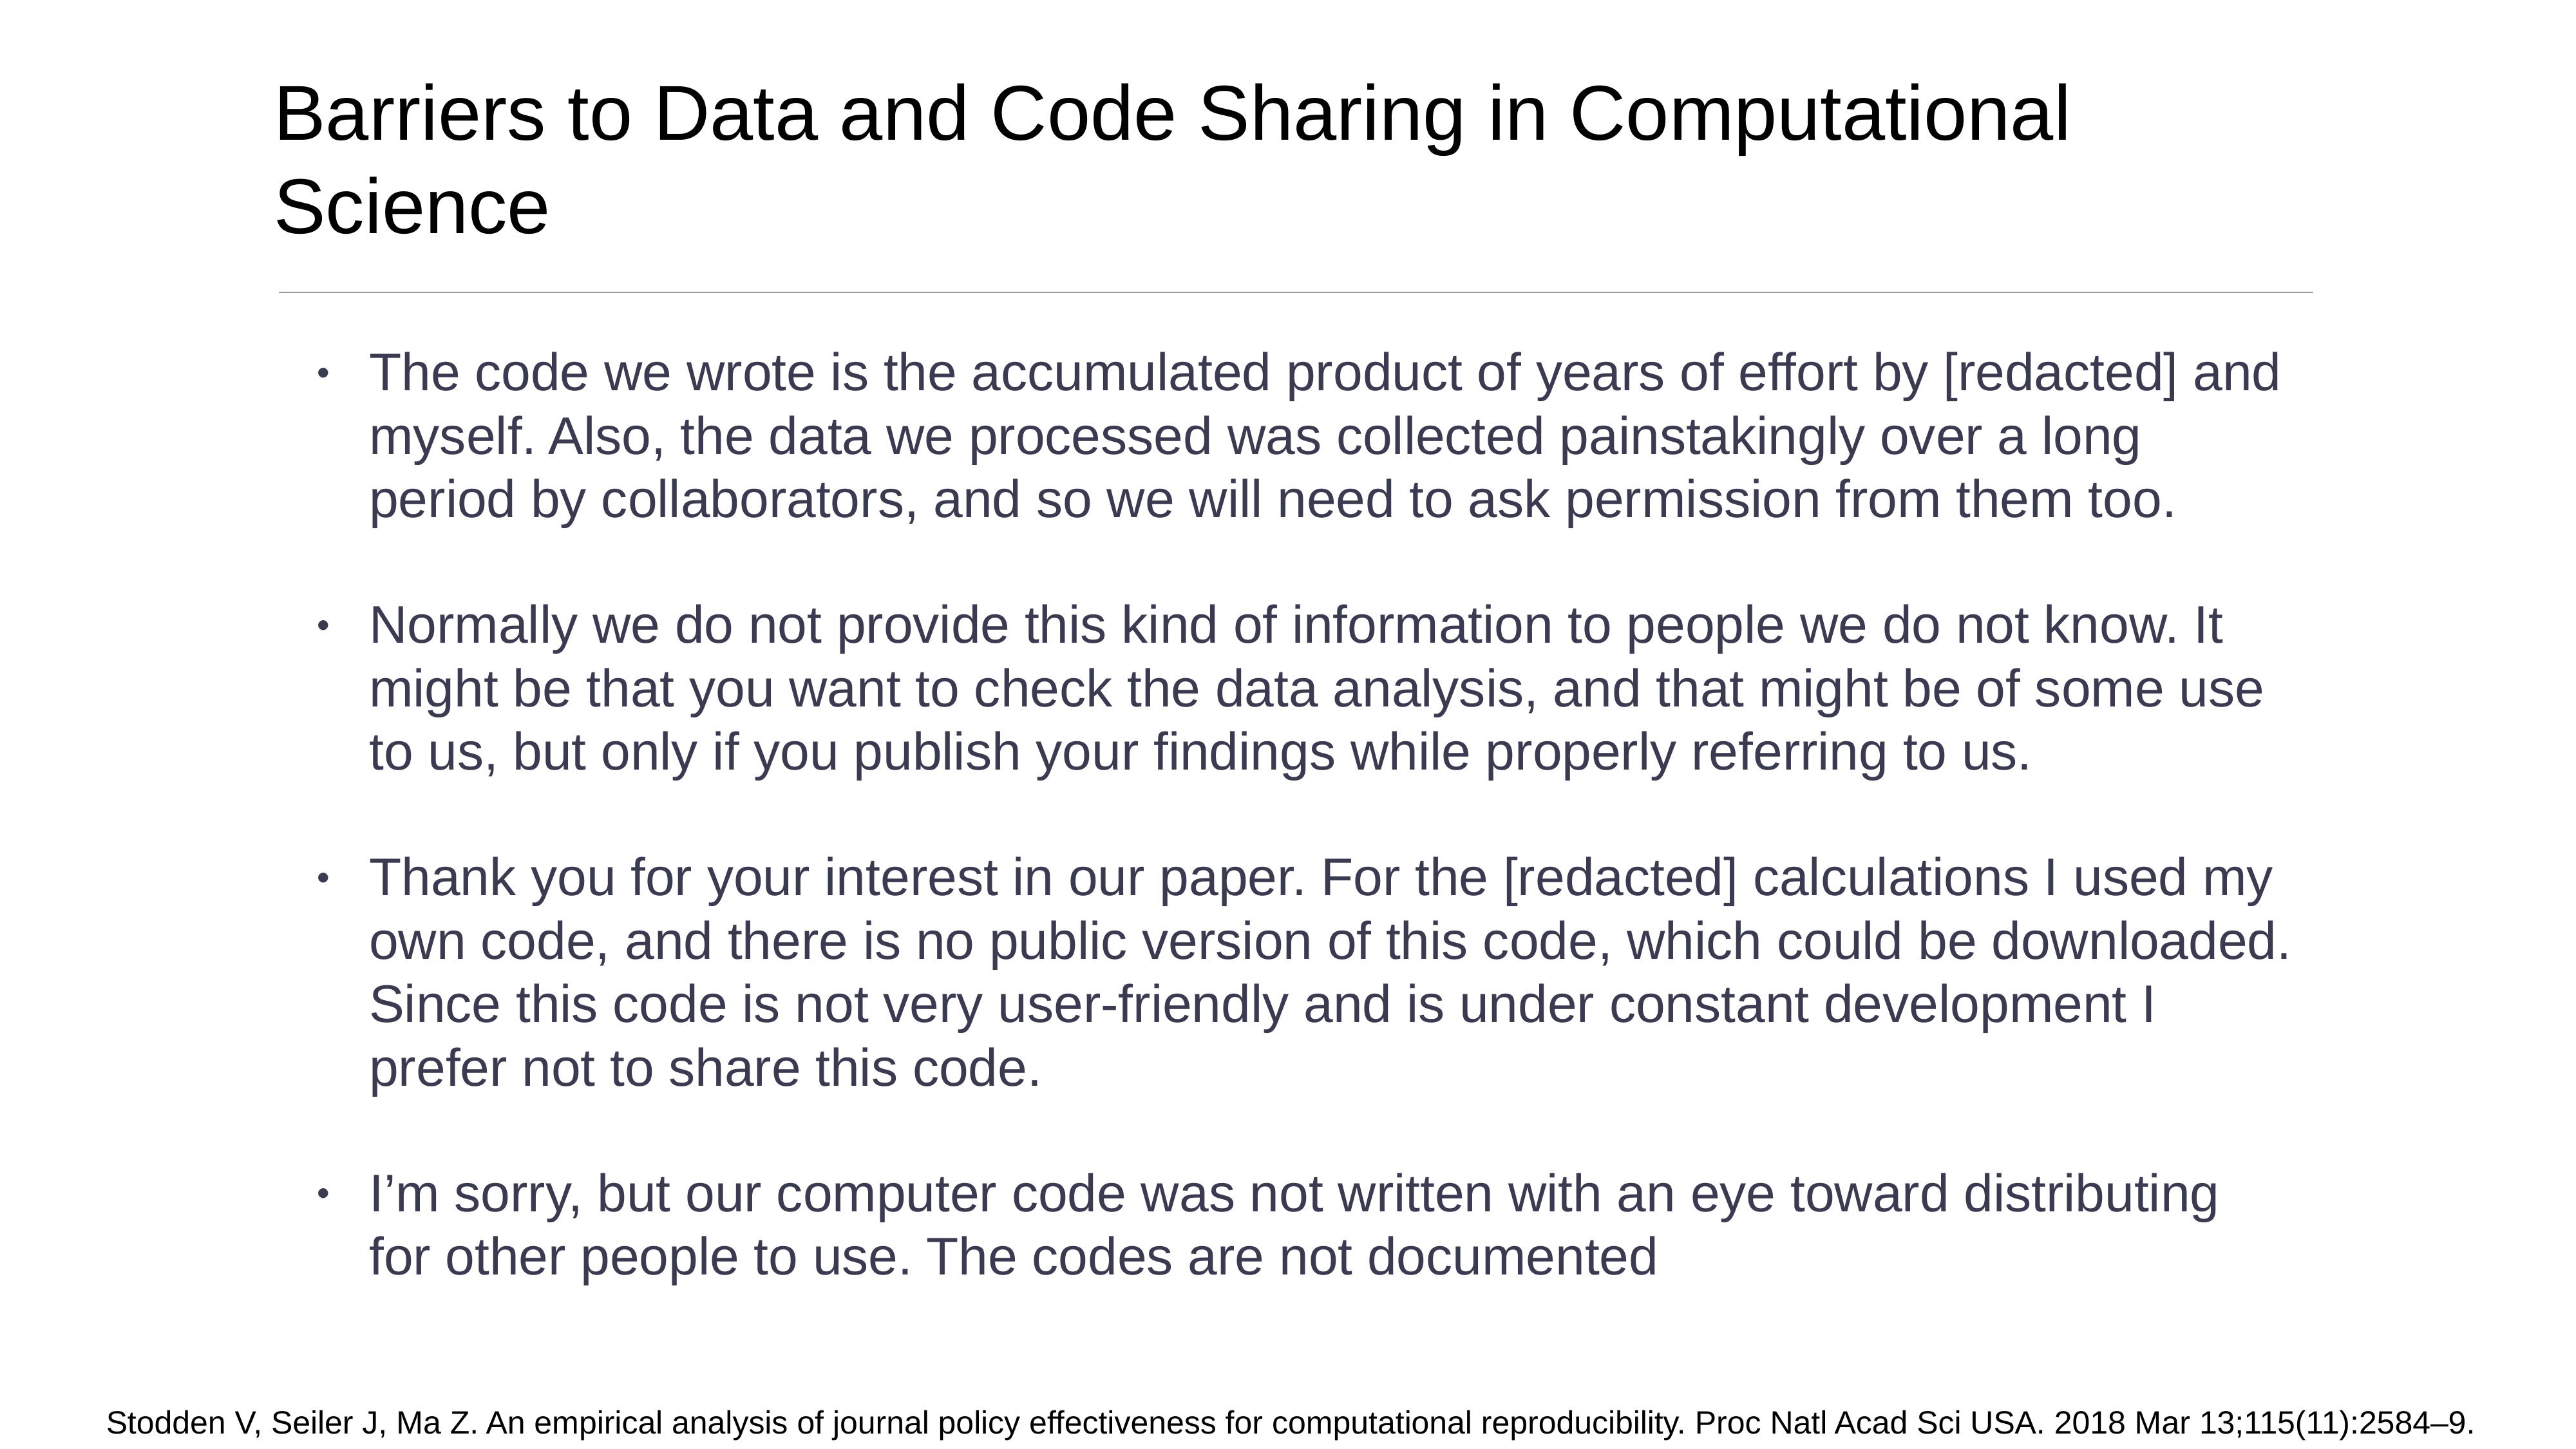

# Barriers to Data and Code Sharing in Computational Science
The code we wrote is the accumulated product of years of effort by [redacted] and myself. Also, the data we processed was collected painstakingly over a long period by collaborators, and so we will need to ask permission from them too.
Normally we do not provide this kind of information to people we do not know. It might be that you want to check the data analysis, and that might be of some use to us, but only if you publish your findings while properly referring to us.
Thank you for your interest in our paper. For the [redacted] calculations I used my own code, and there is no public version of this code, which could be downloaded. Since this code is not very user-friendly and is under constant development I prefer not to share this code.
I’m sorry, but our computer code was not written with an eye toward distributing for other people to use. The codes are not documented
Stodden V, Seiler J, Ma Z. An empirical analysis of journal policy effectiveness for computational reproducibility. Proc Natl Acad Sci USA. 2018 Mar 13;115(11):2584–9.